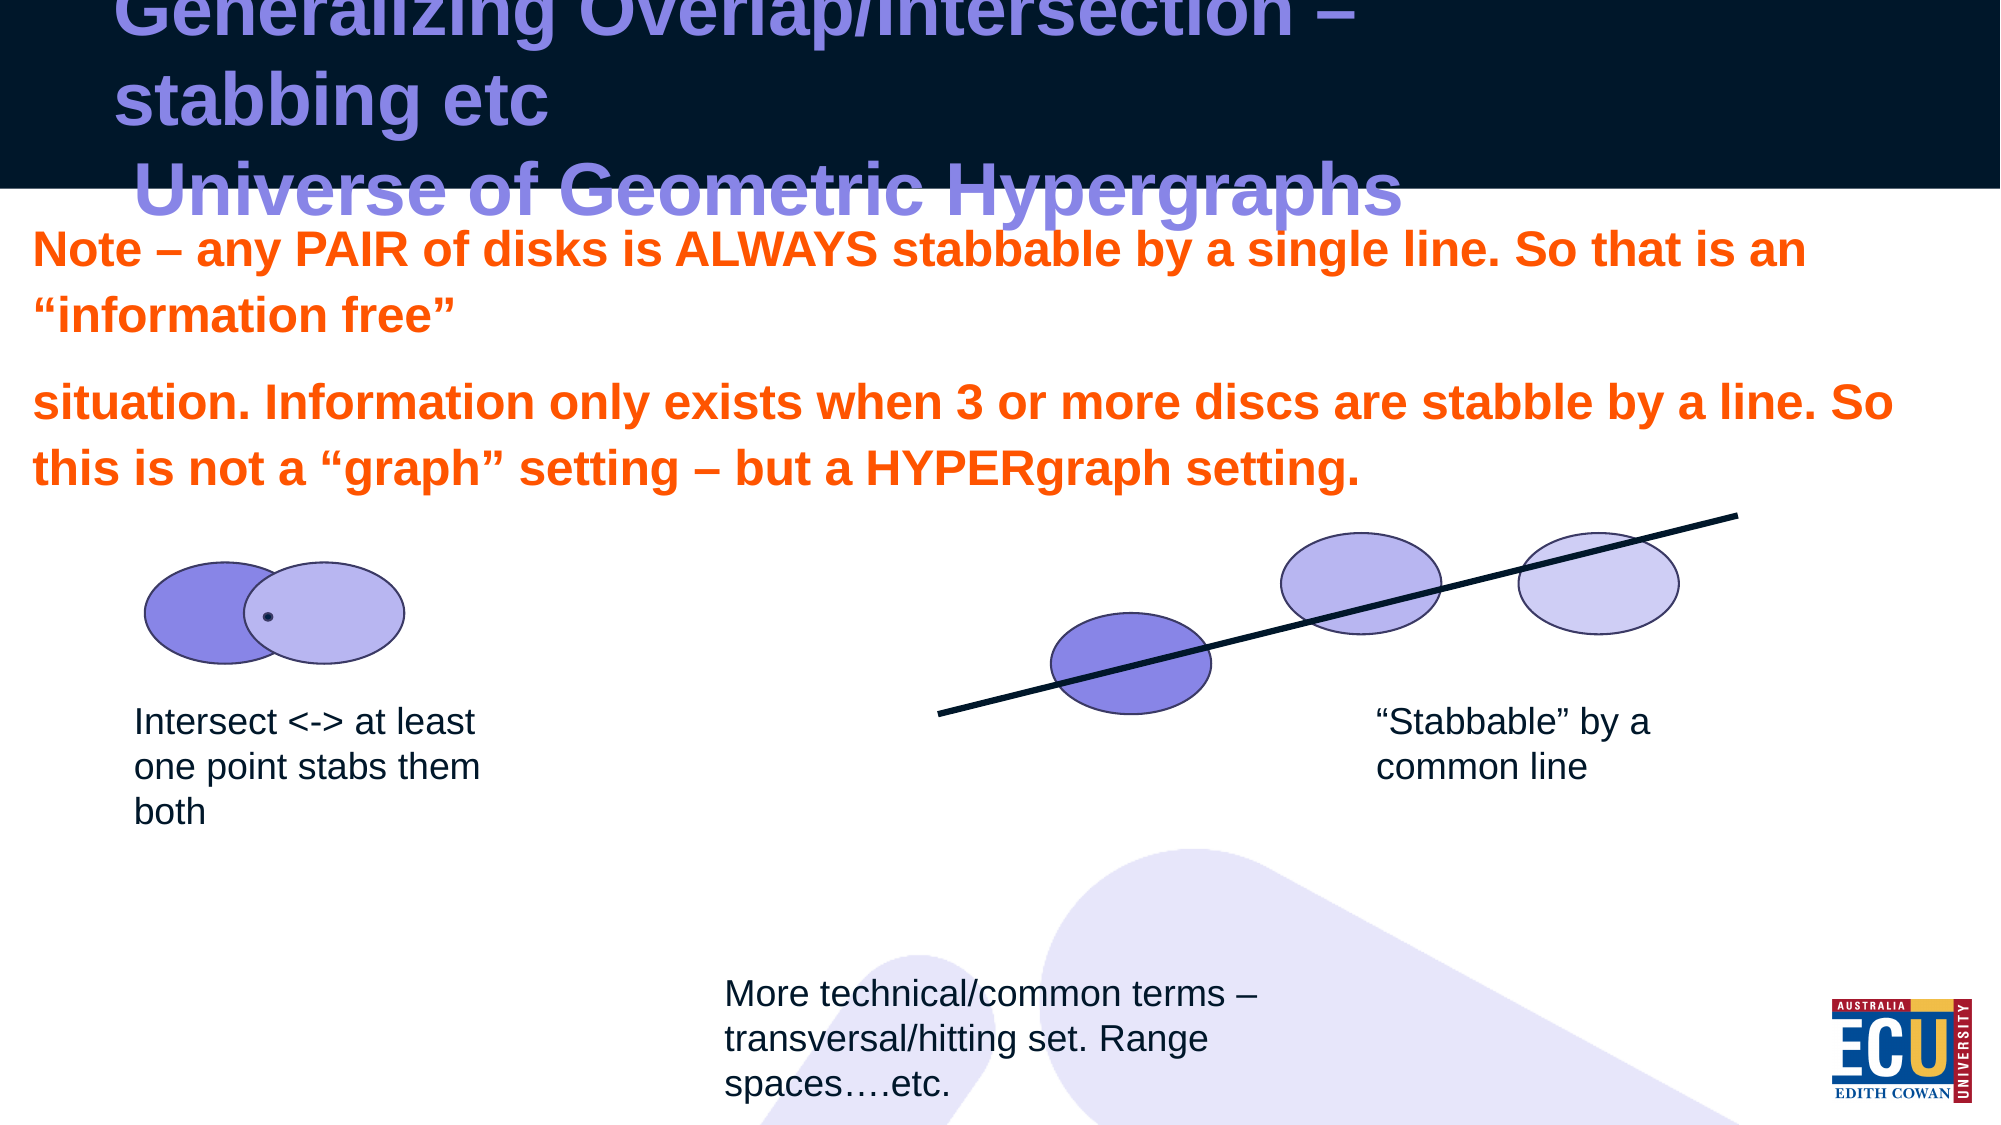

# Generalizing Overlap/Intersection –stabbing etc Universe of Geometric Hypergraphs
Note – any PAIR of disks is ALWAYS stabbable by a single line. So that is an “information free”
situation. Information only exists when 3 or more discs are stabble by a line. So this is not a “graph” setting – but a HYPERgraph setting.

Intersect <-> at least one point stabs them both
“Stabbable” by a common line
More technical/common terms – transversal/hitting set. Range spaces….etc.